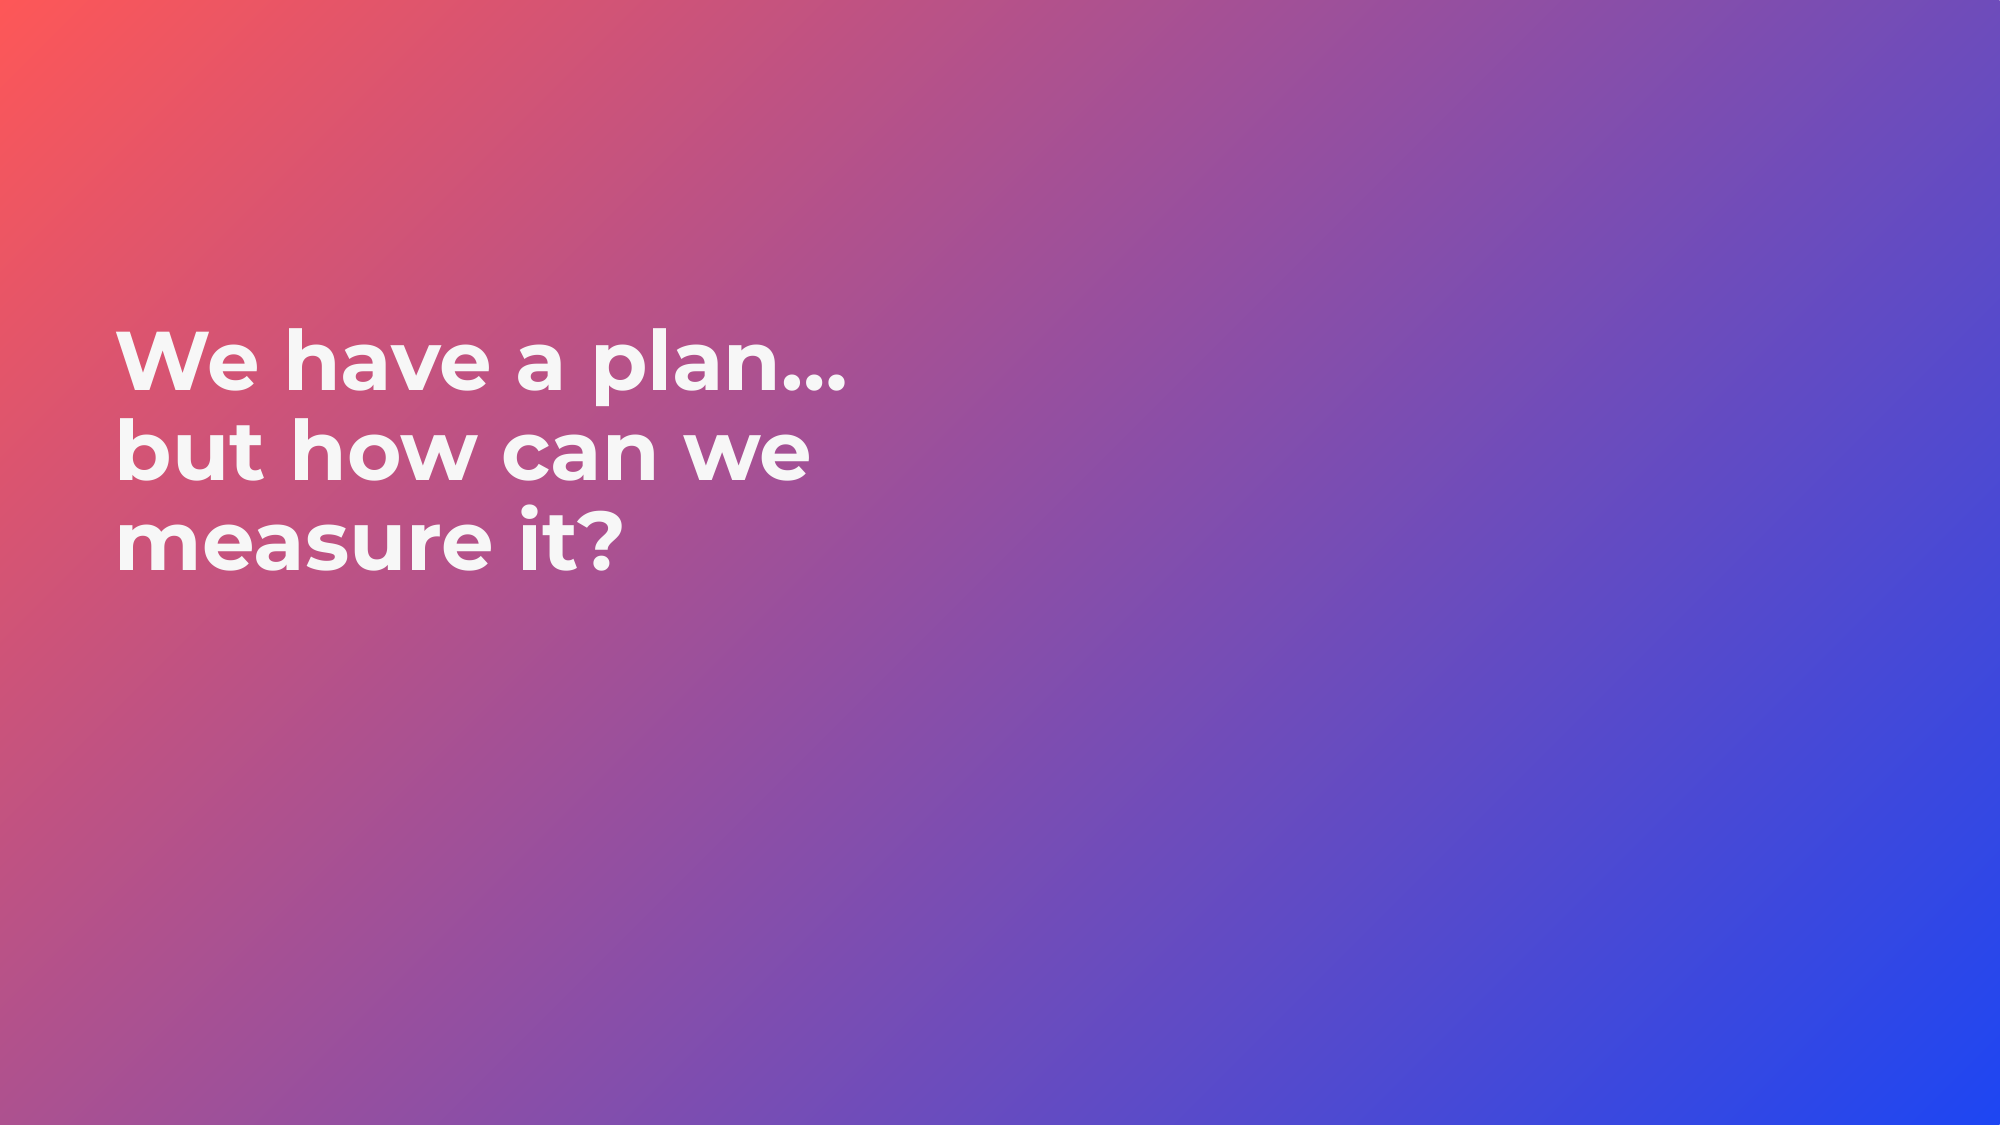

We have a plan… but how can we measure it?

### Chart

| Category |
|---|